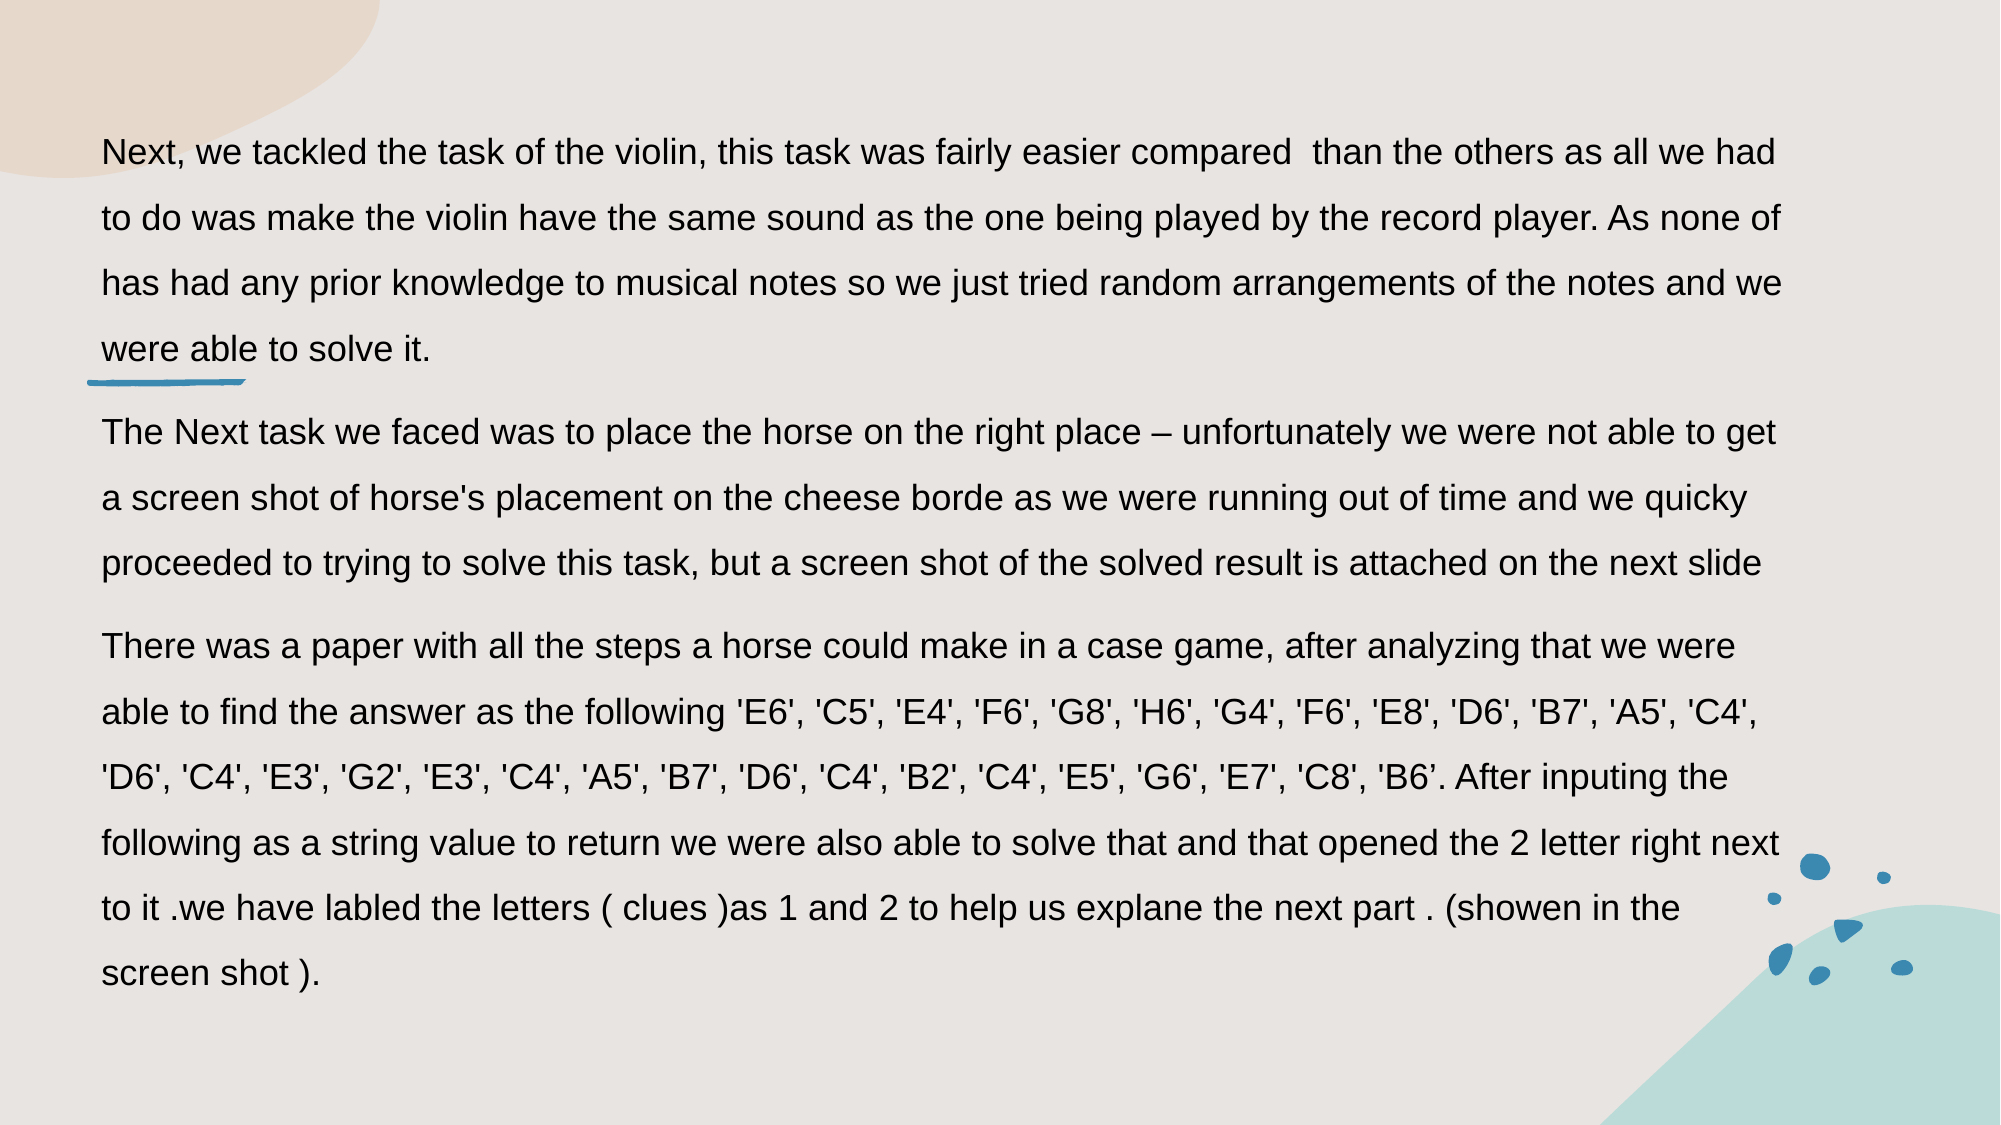

Next, we tackled the task of the violin, this task was fairly easier compared  than the others as all we had to do was make the violin have the same sound as the one being played by the record player. As none of has had any prior knowledge to musical notes so we just tried random arrangements of the notes and we were able to solve it.
The Next task we faced was to place the horse on the right place – unfortunately we were not able to get a screen shot of horse's placement on the cheese borde as we were running out of time and we quicky proceeded to trying to solve this task, but a screen shot of the solved result is attached on the next slide
There was a paper with all the steps a horse could make in a case game, after analyzing that we were able to find the answer as the following 'E6', 'C5', 'E4', 'F6', 'G8', 'H6', 'G4', 'F6', 'E8', 'D6', 'B7', 'A5', 'C4', 'D6', 'C4', 'E3', 'G2', 'E3', 'C4', 'A5', 'B7', 'D6', 'C4', 'B2', 'C4', 'E5', 'G6', 'E7', 'C8', 'B6’. After inputing the following as a string value to return we were also able to solve that and that opened the 2 letter right next to it .we have labled the letters ( clues )as 1 and 2 to help us explane the next part . (showen in the screen shot ).